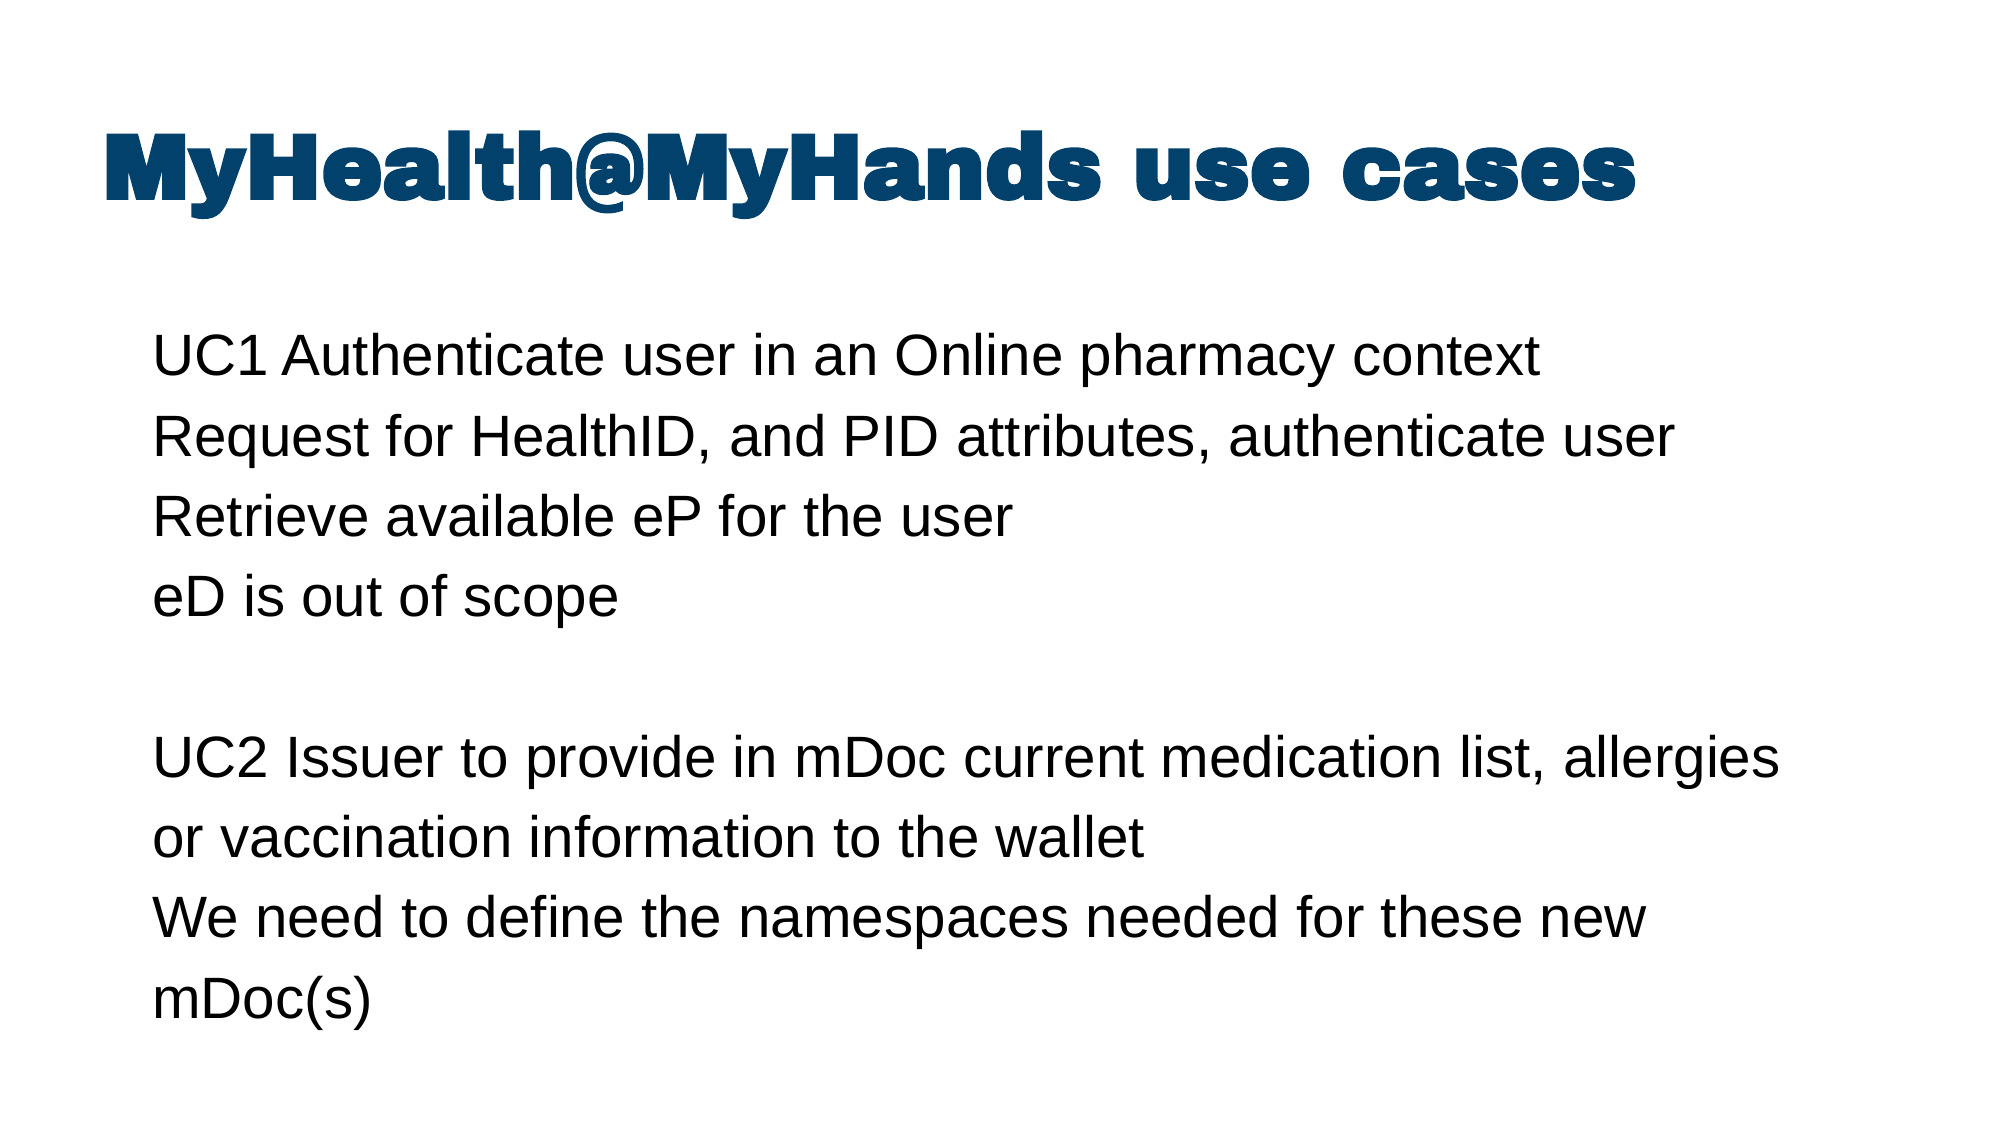

# MyHealth@MyHands use cases
UC1 Authenticate user in an Online pharmacy context
Request for HealthID, and PID attributes, authenticate user
Retrieve available eP for the user
eD is out of scope

UC2 Issuer to provide in mDoc current medication list, allergies or vaccination information to the wallet
We need to define the namespaces needed for these new mDoc(s)